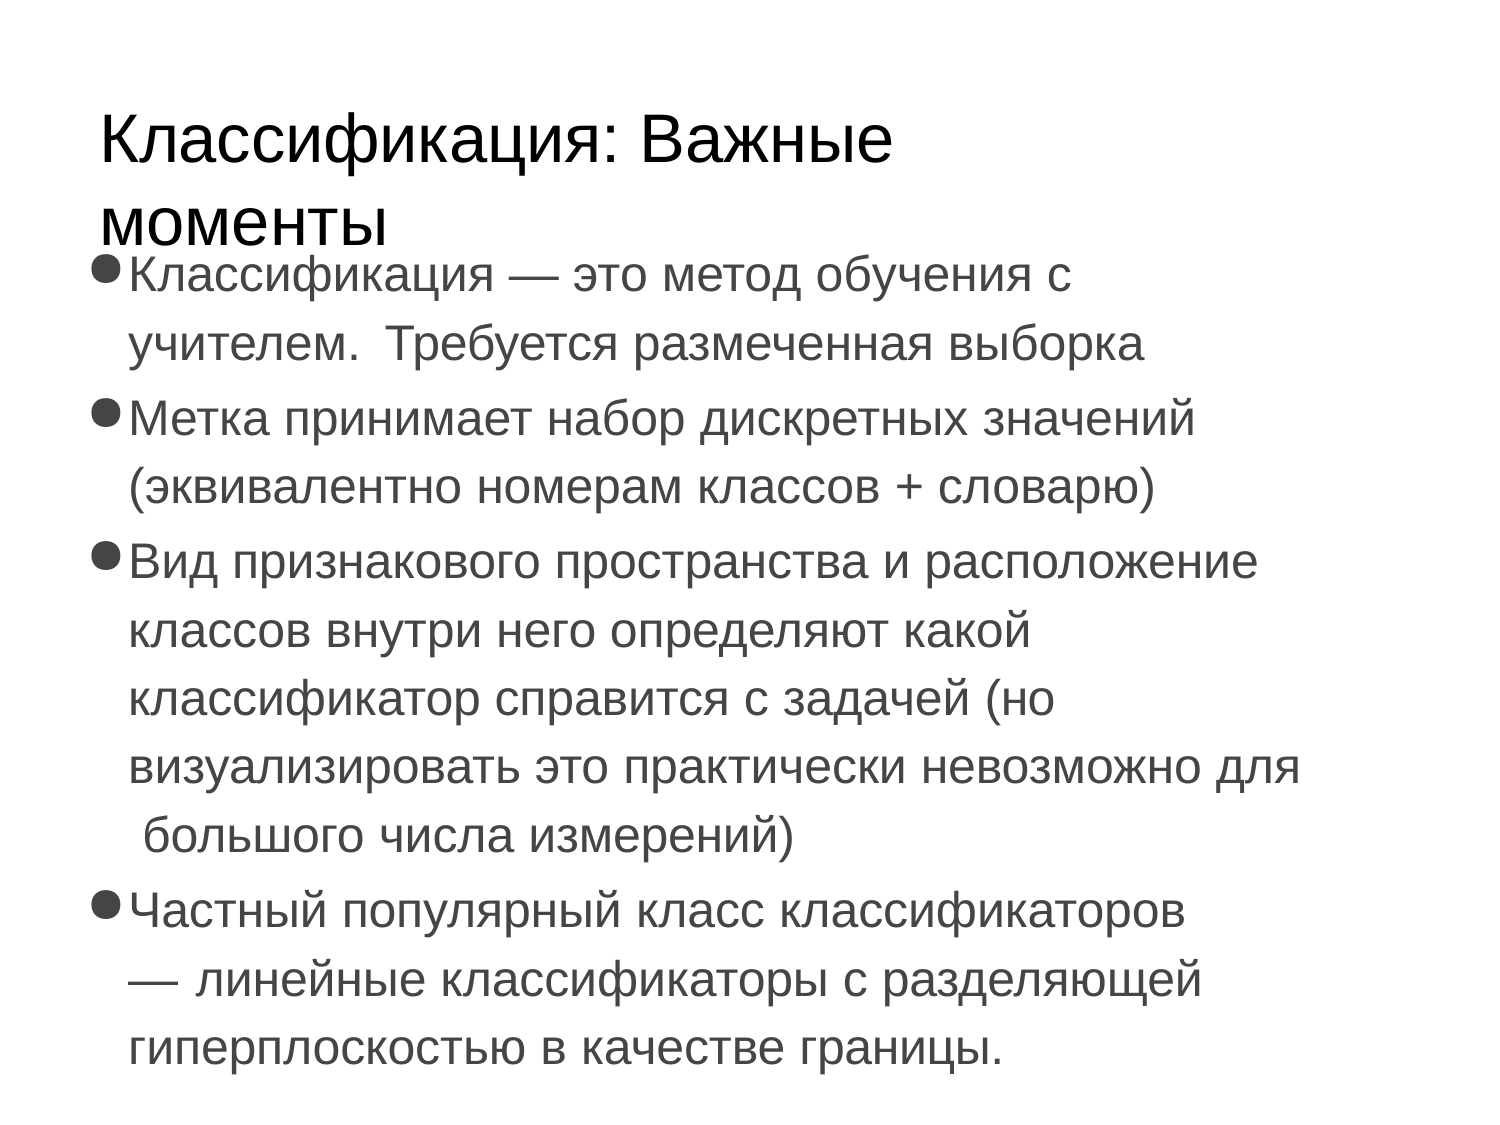

# Классификация: Важные моменты
Классификация — это метод обучения с учителем.  Требуется размеченная выборка
Метка принимает набор дискретных значений
(эквивалентно номерам классов + словарю)
Вид признакового пространства и расположение  классов внутри него определяют какой  классификатор справится с задачей (но  визуализировать это практически невозможно для  большого числа измерений)
Частный популярный класс классификаторов —  линейные классификаторы с разделяющей  гиперплоскостью в качестве границы.